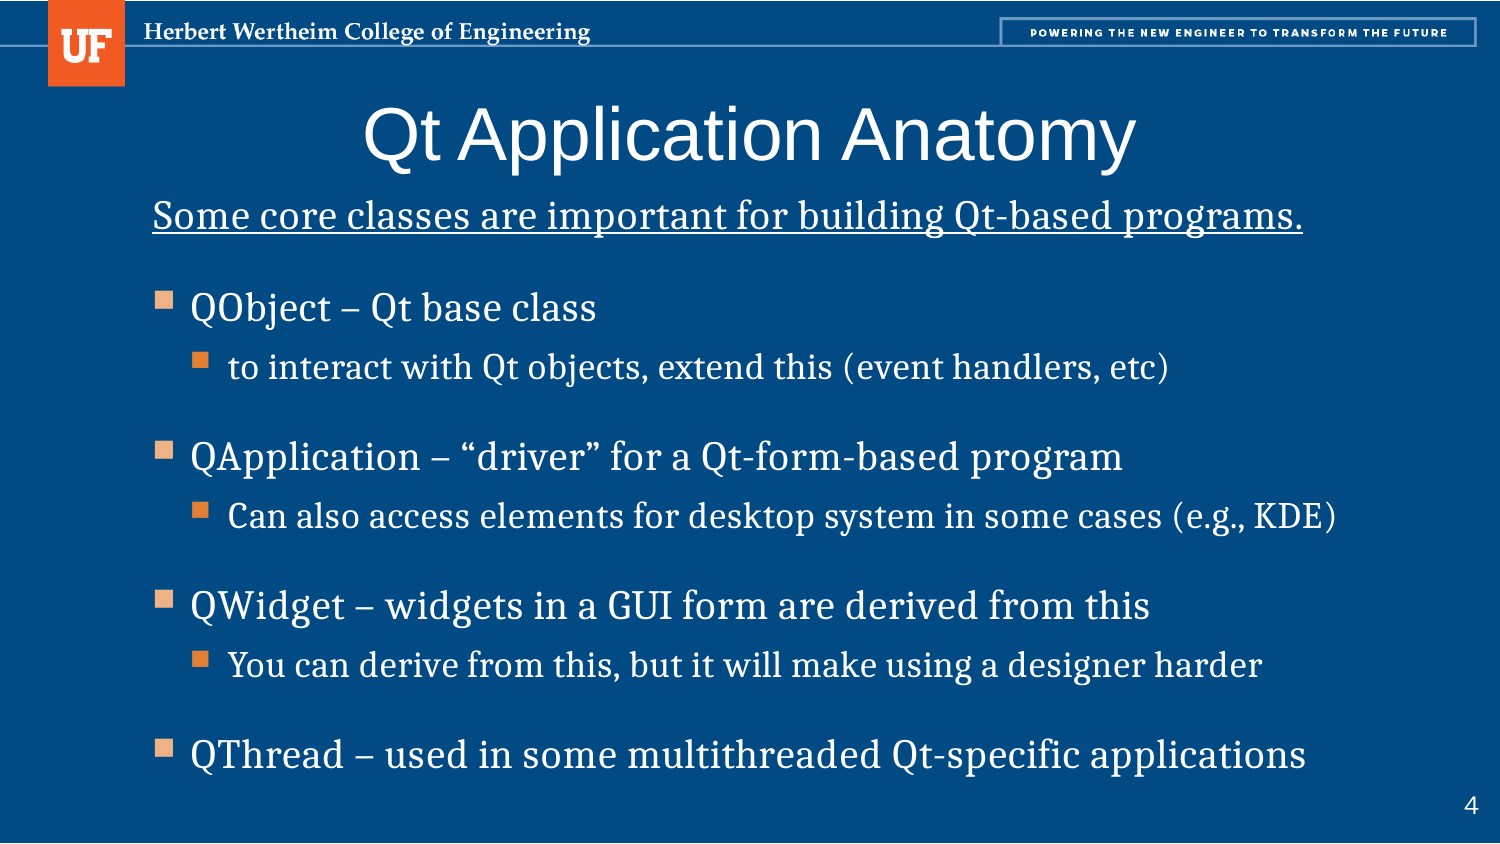

# Qt Application Anatomy
Some core classes are important for building Qt-based programs.
QObject – Qt base class
to interact with Qt objects, extend this (event handlers, etc)
QApplication – “driver” for a Qt-form-based program
Can also access elements for desktop system in some cases (e.g., KDE)
QWidget – widgets in a GUI form are derived from this
You can derive from this, but it will make using a designer harder
QThread – used in some multithreaded Qt-specific applications
4